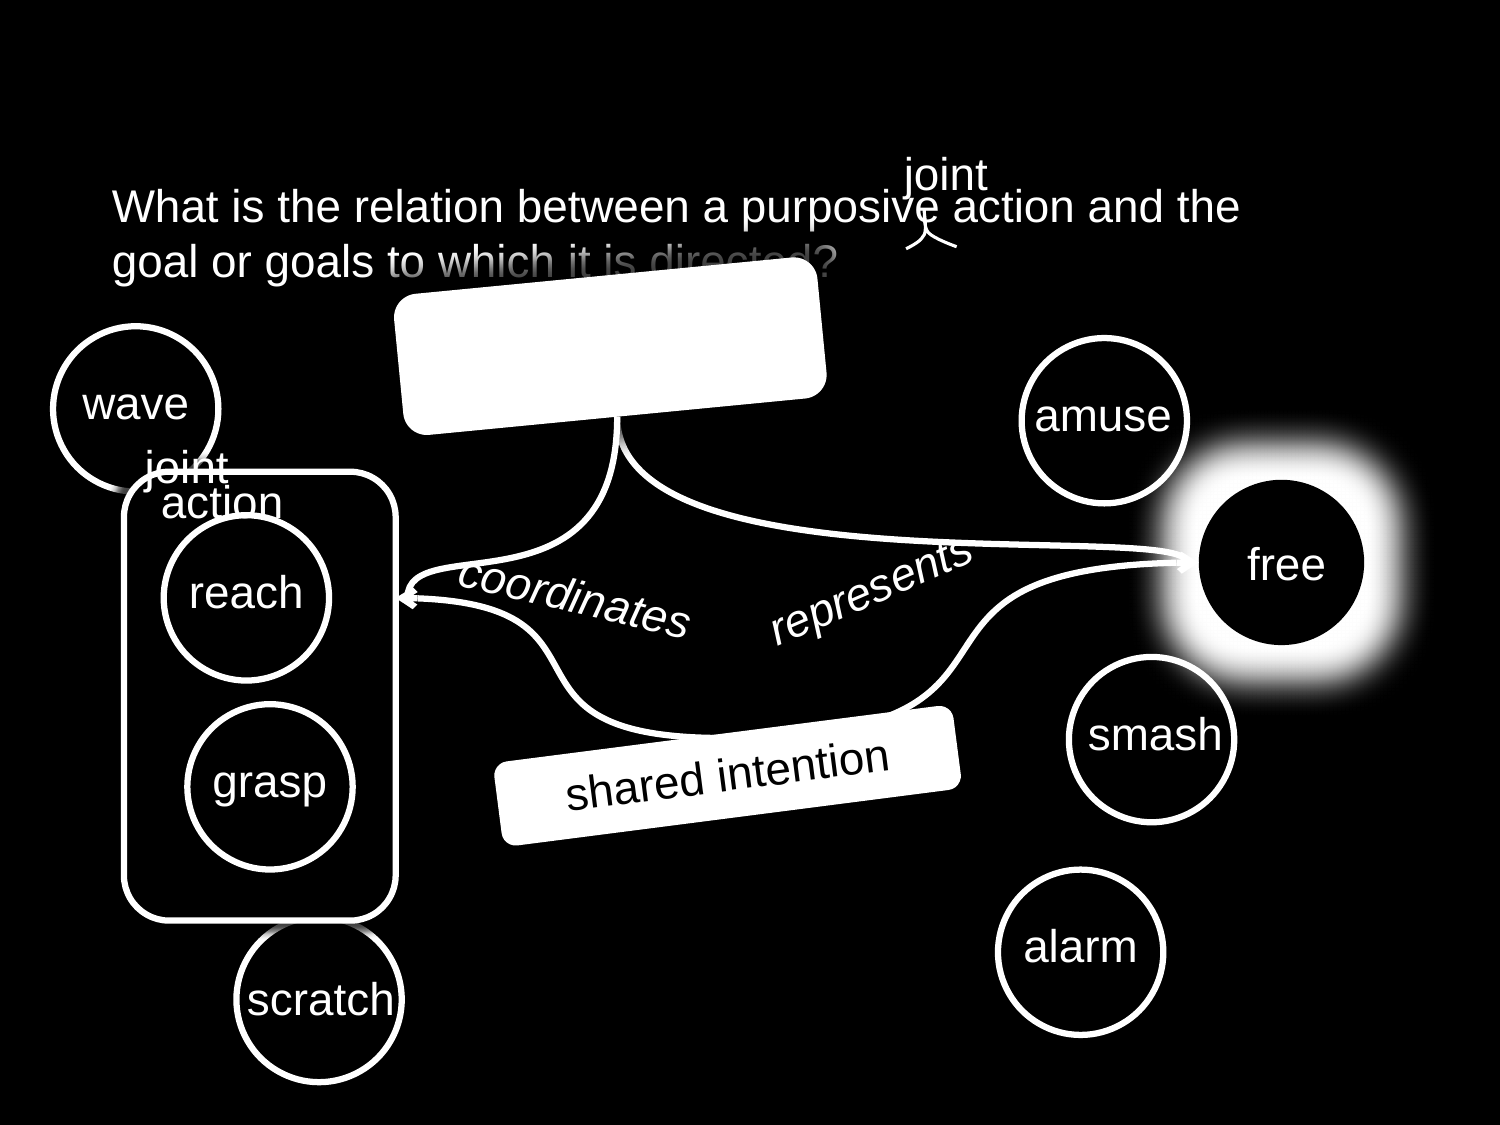

joint
What is the relation between a purposive action and the goal or goals to which it is directed?

???
wave

amuse
joint
action

reach
act
free
represents
coordinates

smash
grasp
shared intention
alarm

scratch